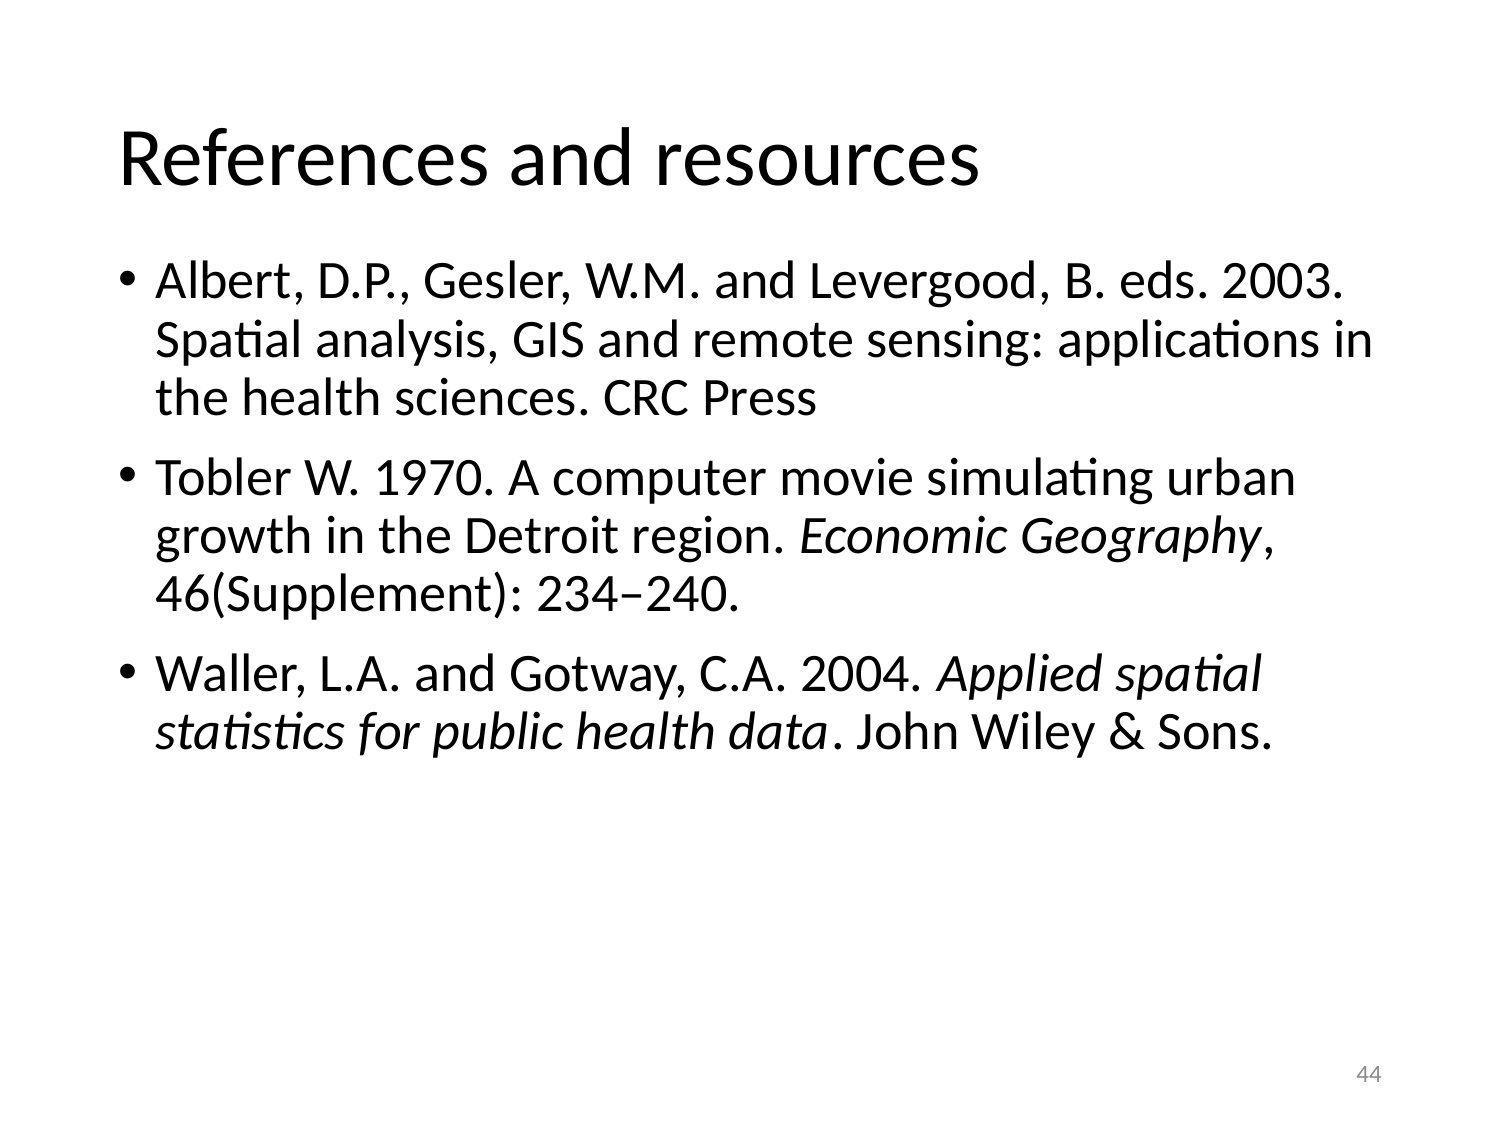

# References and resources
Albert, D.P., Gesler, W.M. and Levergood, B. eds. 2003. Spatial analysis, GIS and remote sensing: applications in the health sciences. CRC Press
Tobler W. 1970. A computer movie simulating urban growth in the Detroit region. Economic Geography, 46(Supplement): 234–240.
Waller, L.A. and Gotway, C.A. 2004. Applied spatial statistics for public health data. John Wiley & Sons.

44